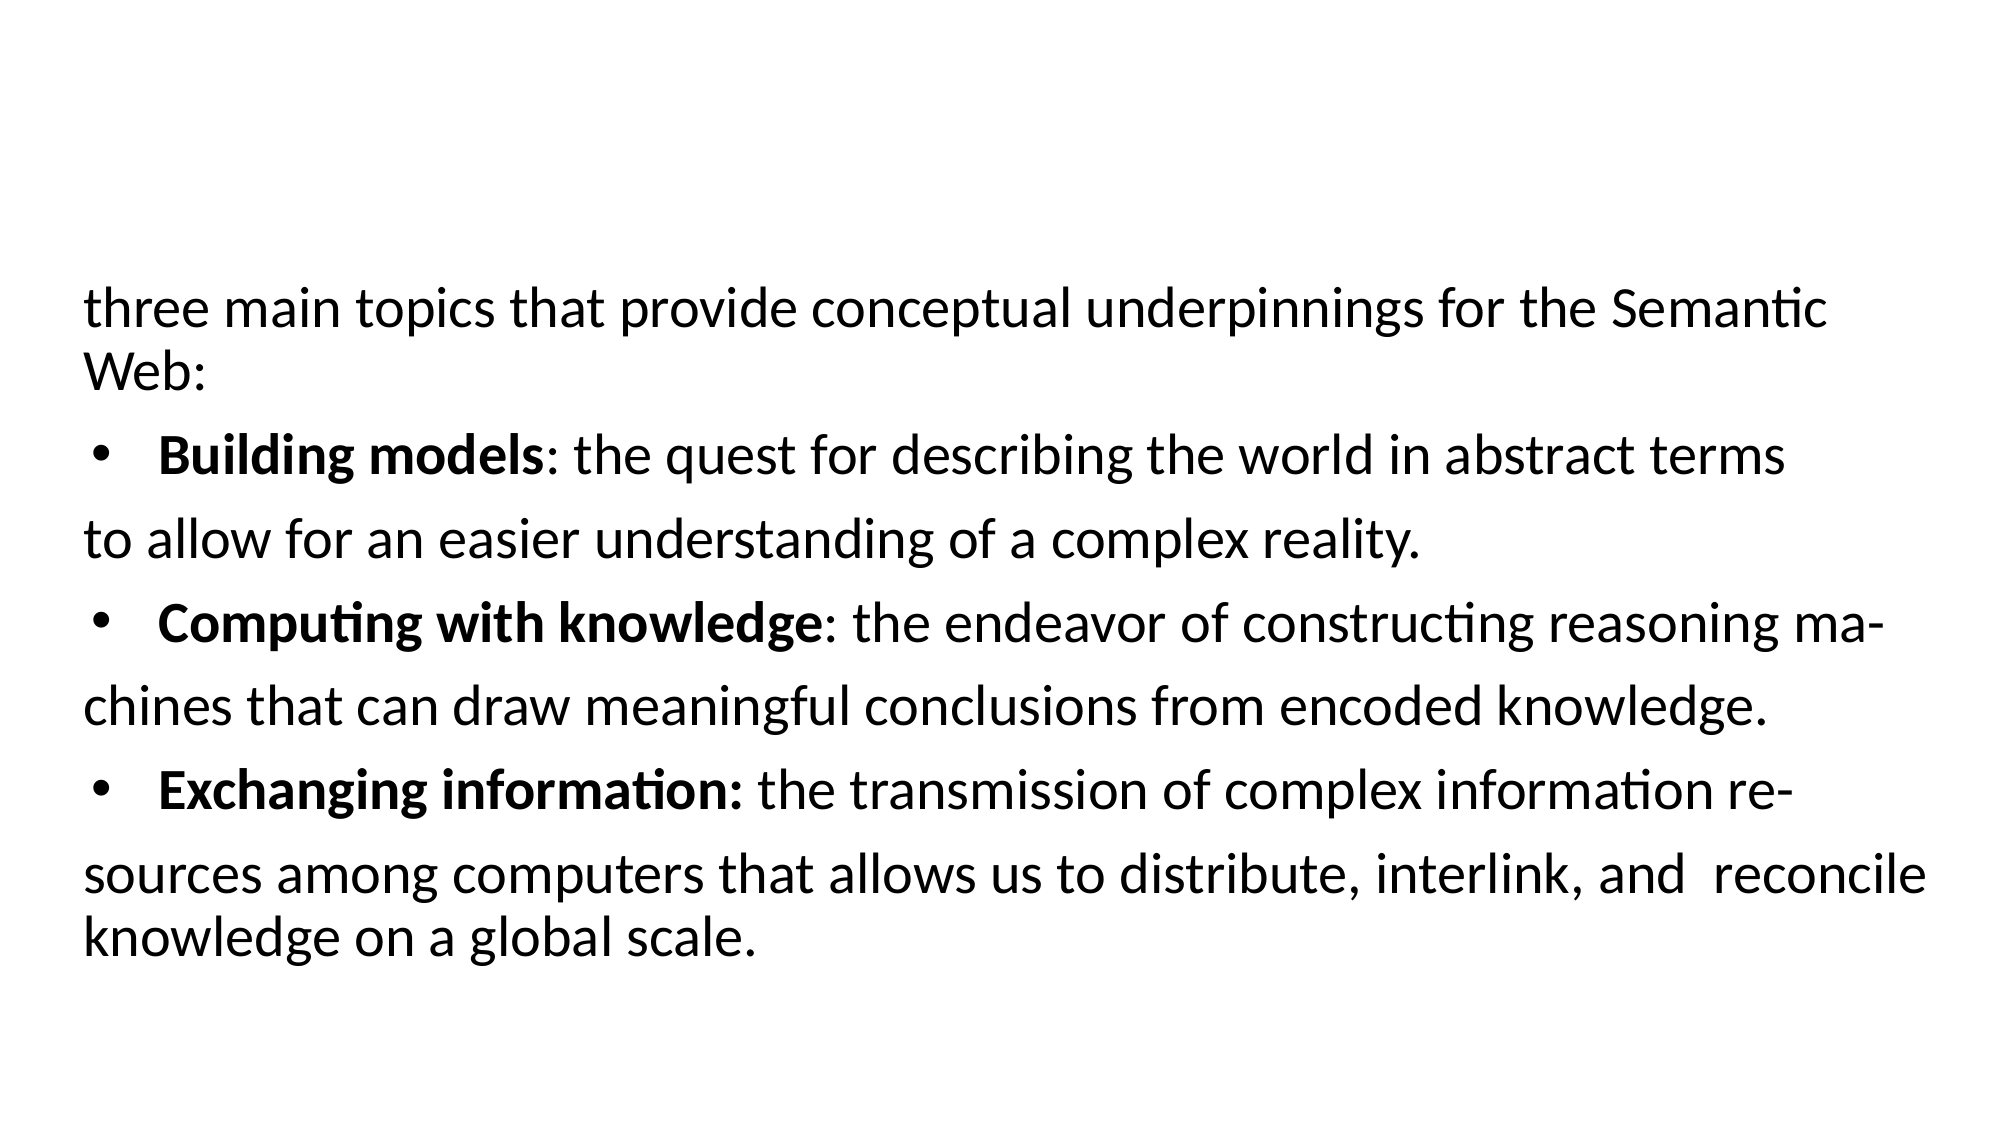

#
three main topics that provide conceptual underpinnings for the Semantic Web:
Building models: the quest for describing the world in abstract terms
to allow for an easier understanding of a complex reality.
Computing with knowledge: the endeavor of constructing reasoning ma-
chines that can draw meaningful conclusions from encoded knowledge.
Exchanging information: the transmission of complex information re-
sources among computers that allows us to distribute, interlink, and  reconcile knowledge on a global scale.